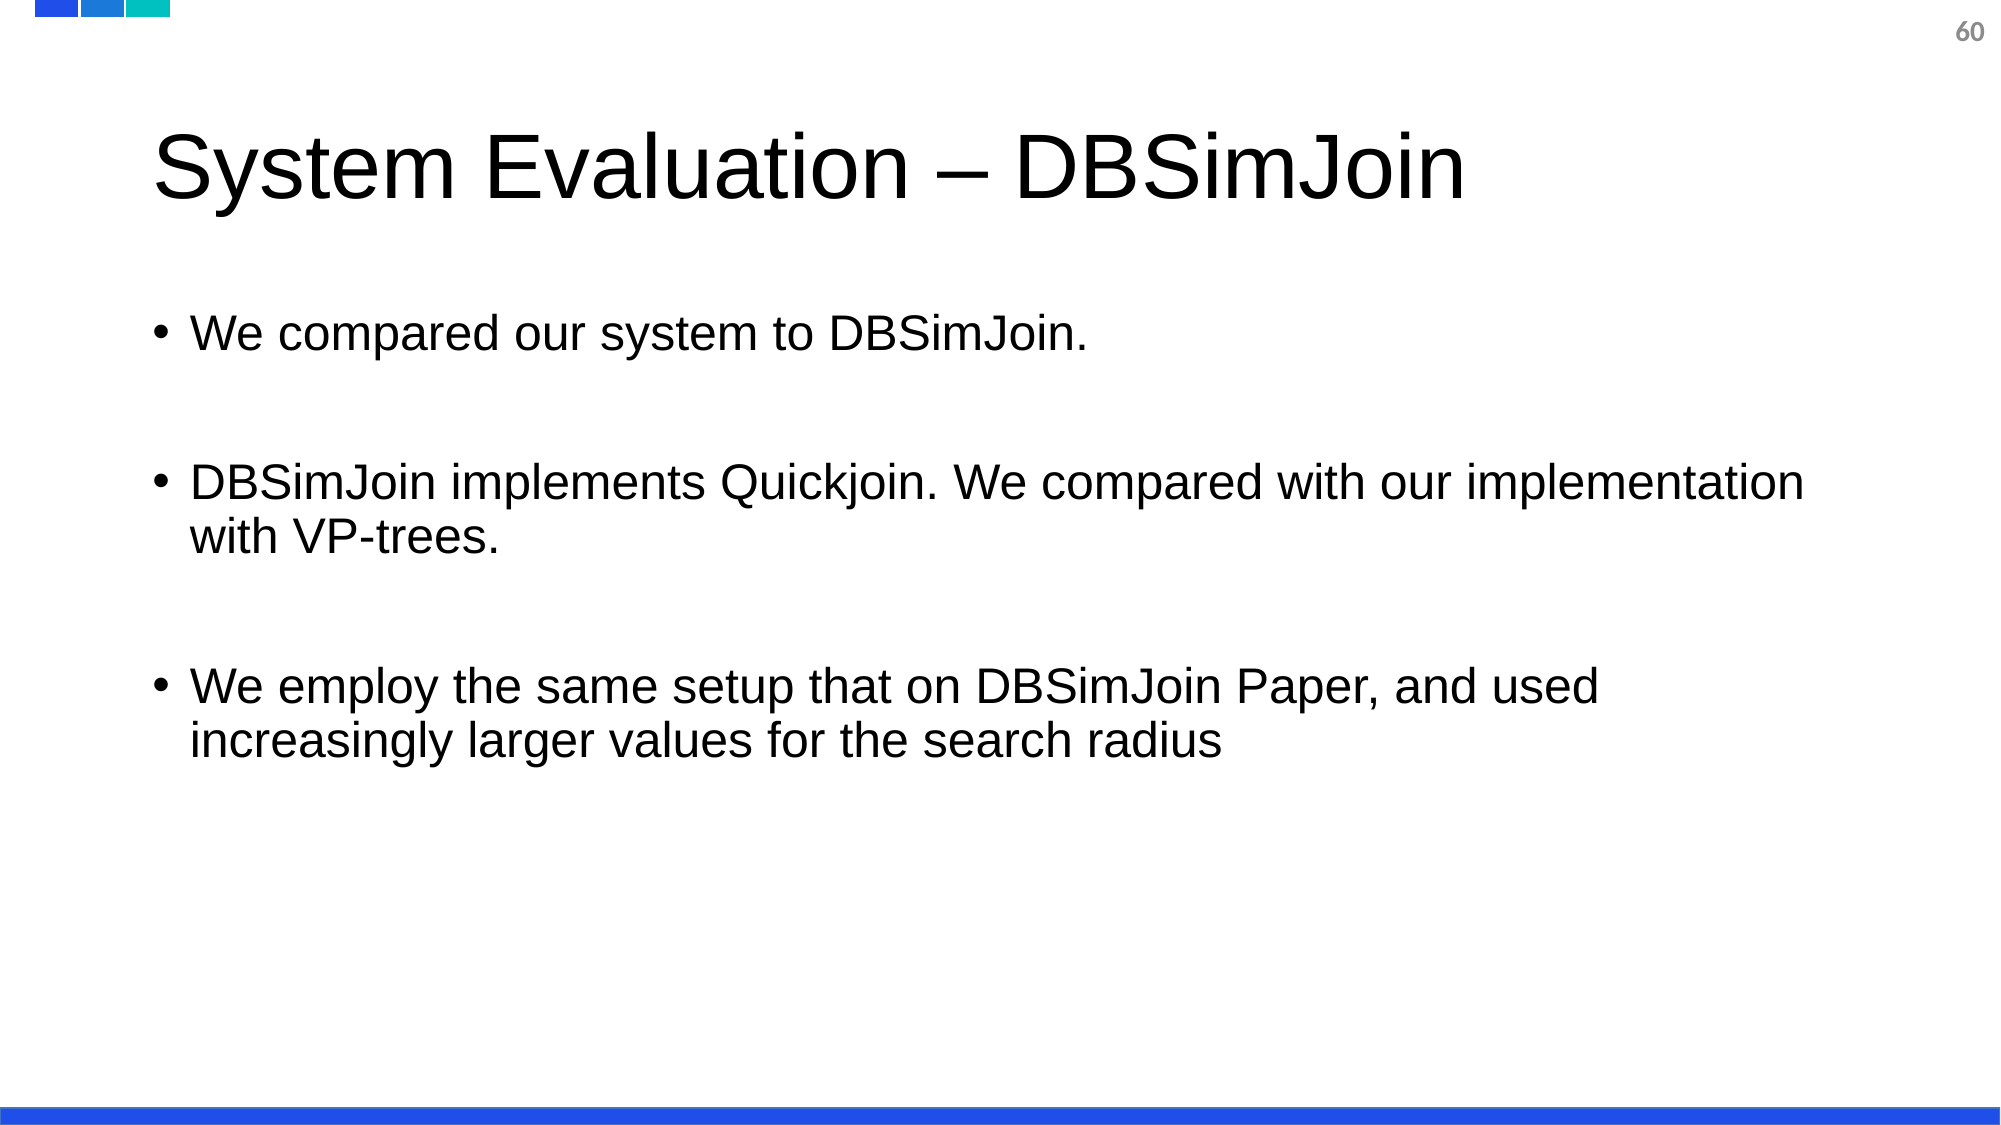

60
# System Evaluation – DBSimJoin
We compared our system to DBSimJoin.

DBSimJoin implements Quickjoin. We compared with our implementation with VP-trees.

We employ the same setup that on DBSimJoin Paper, and used increasingly larger values for the search radius